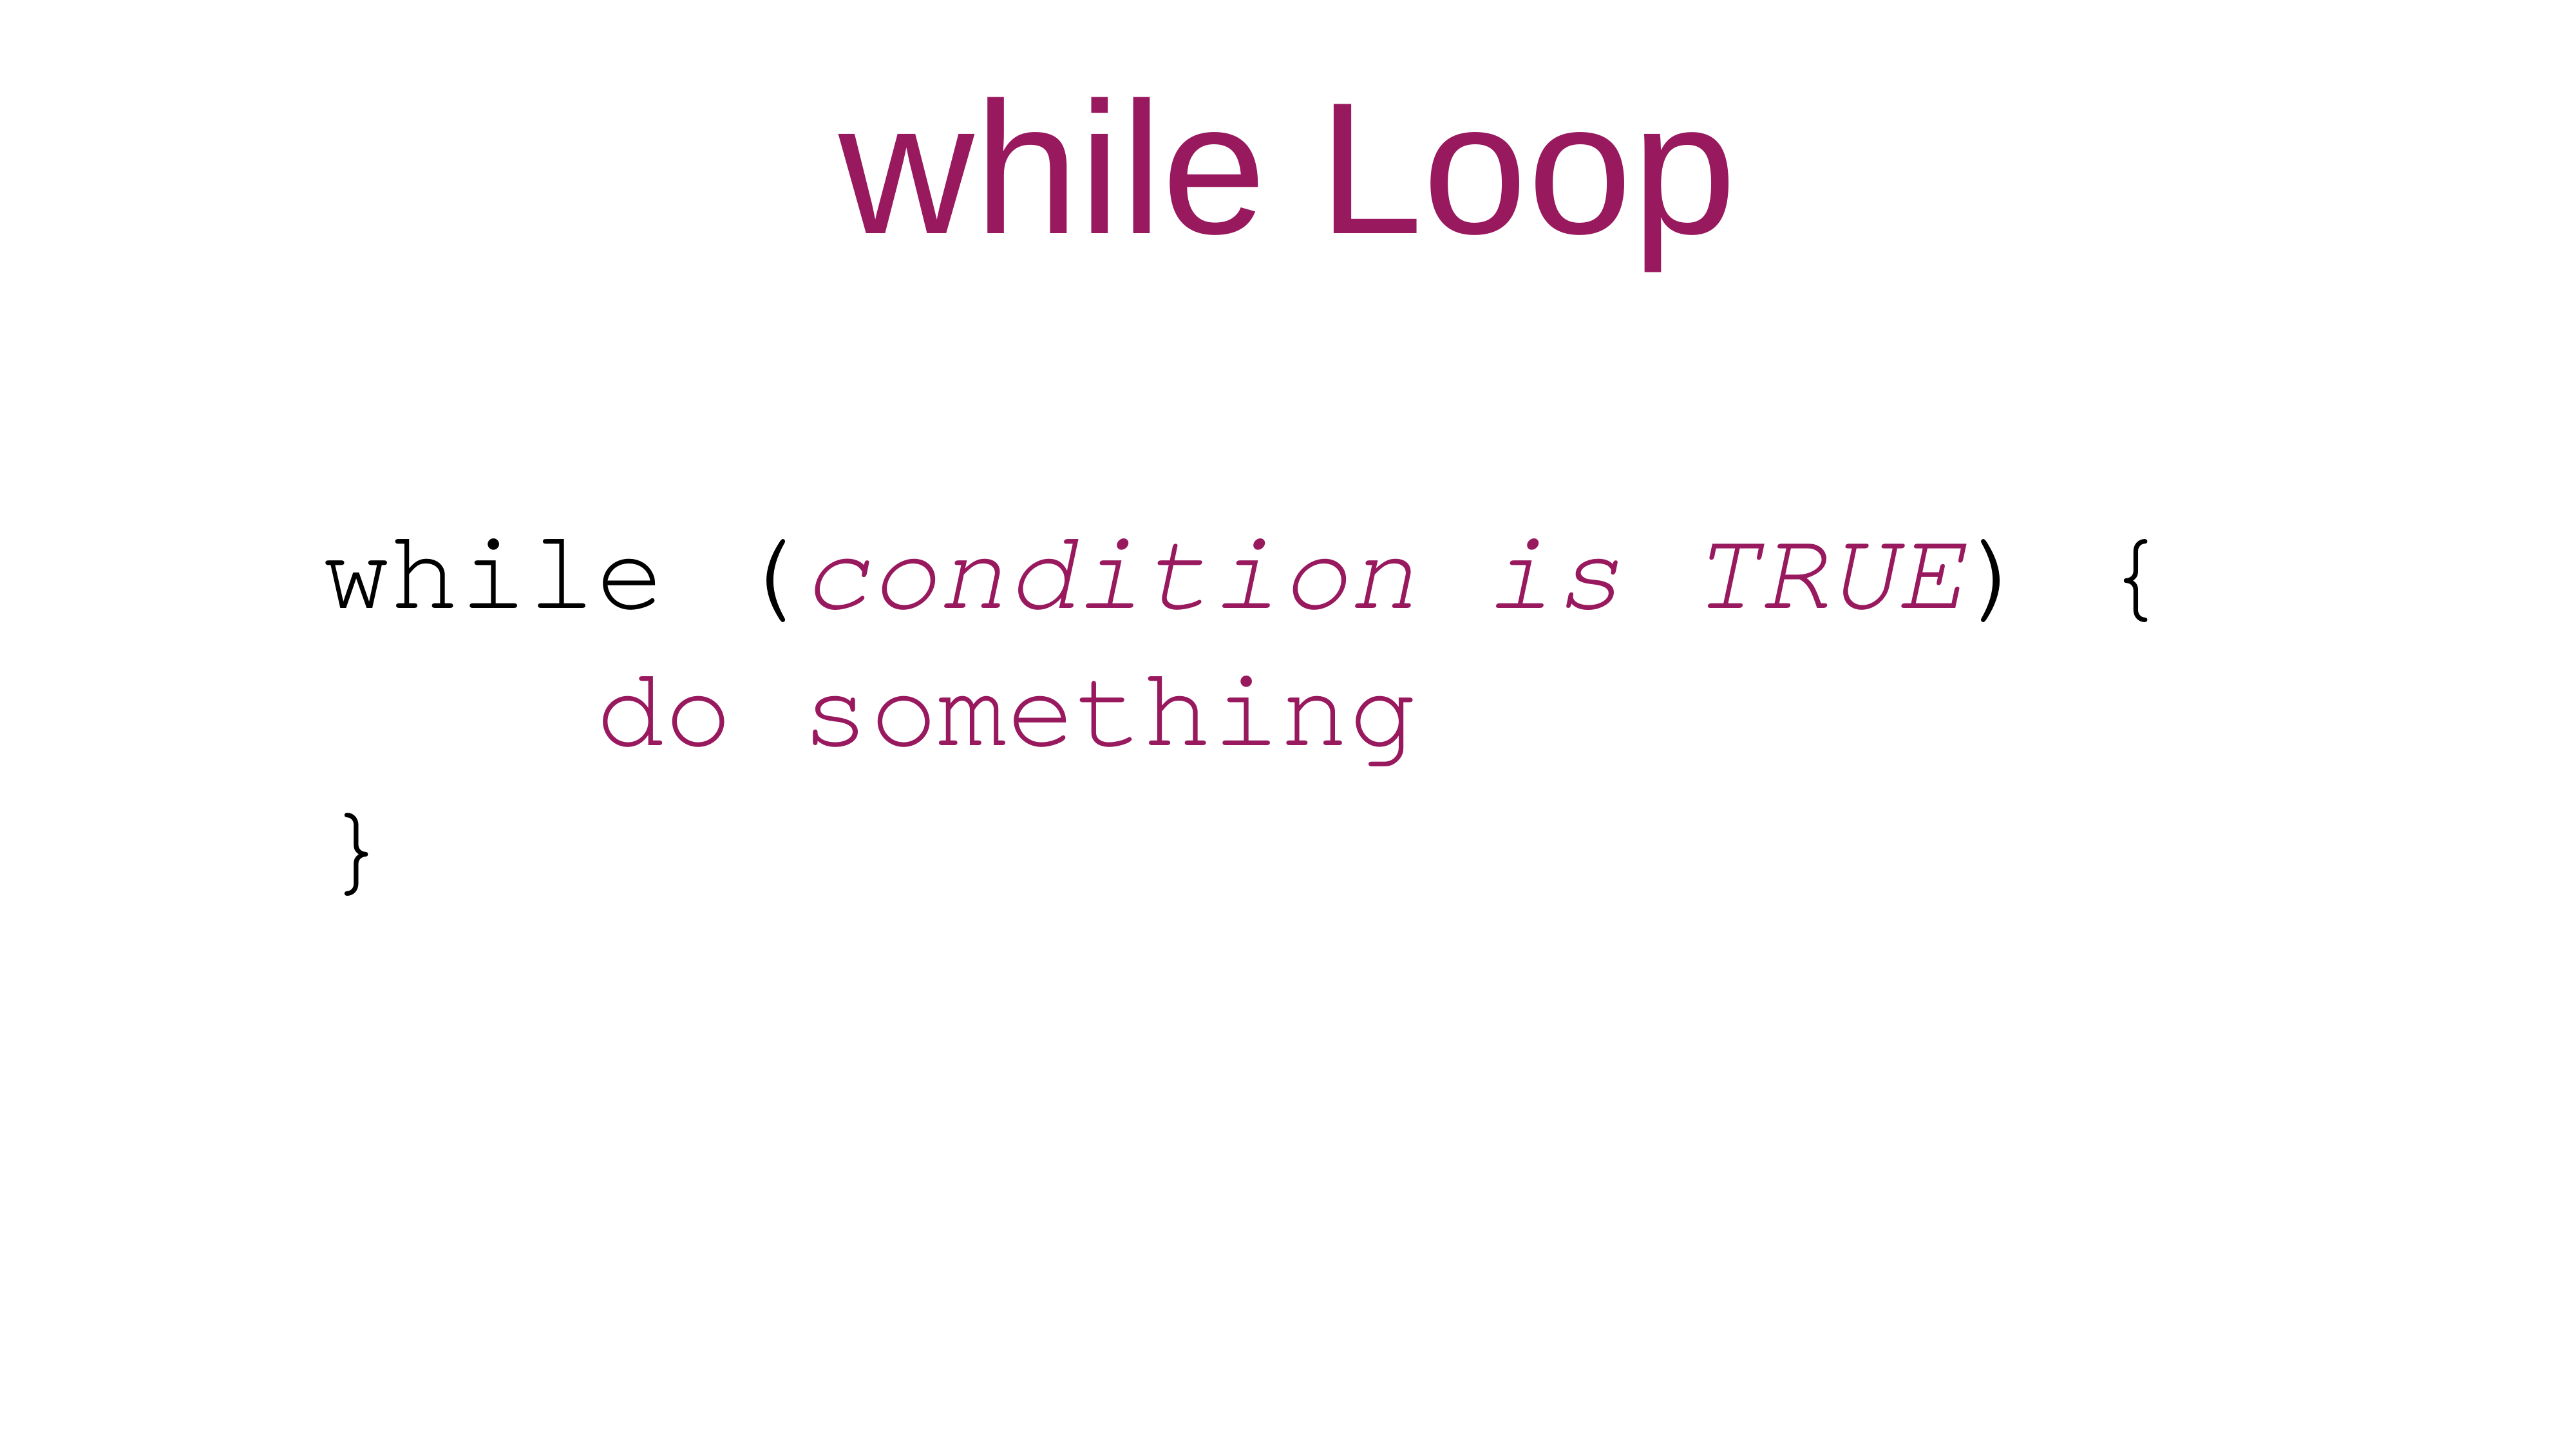

while Loop
while (condition is TRUE) {
    do something
}